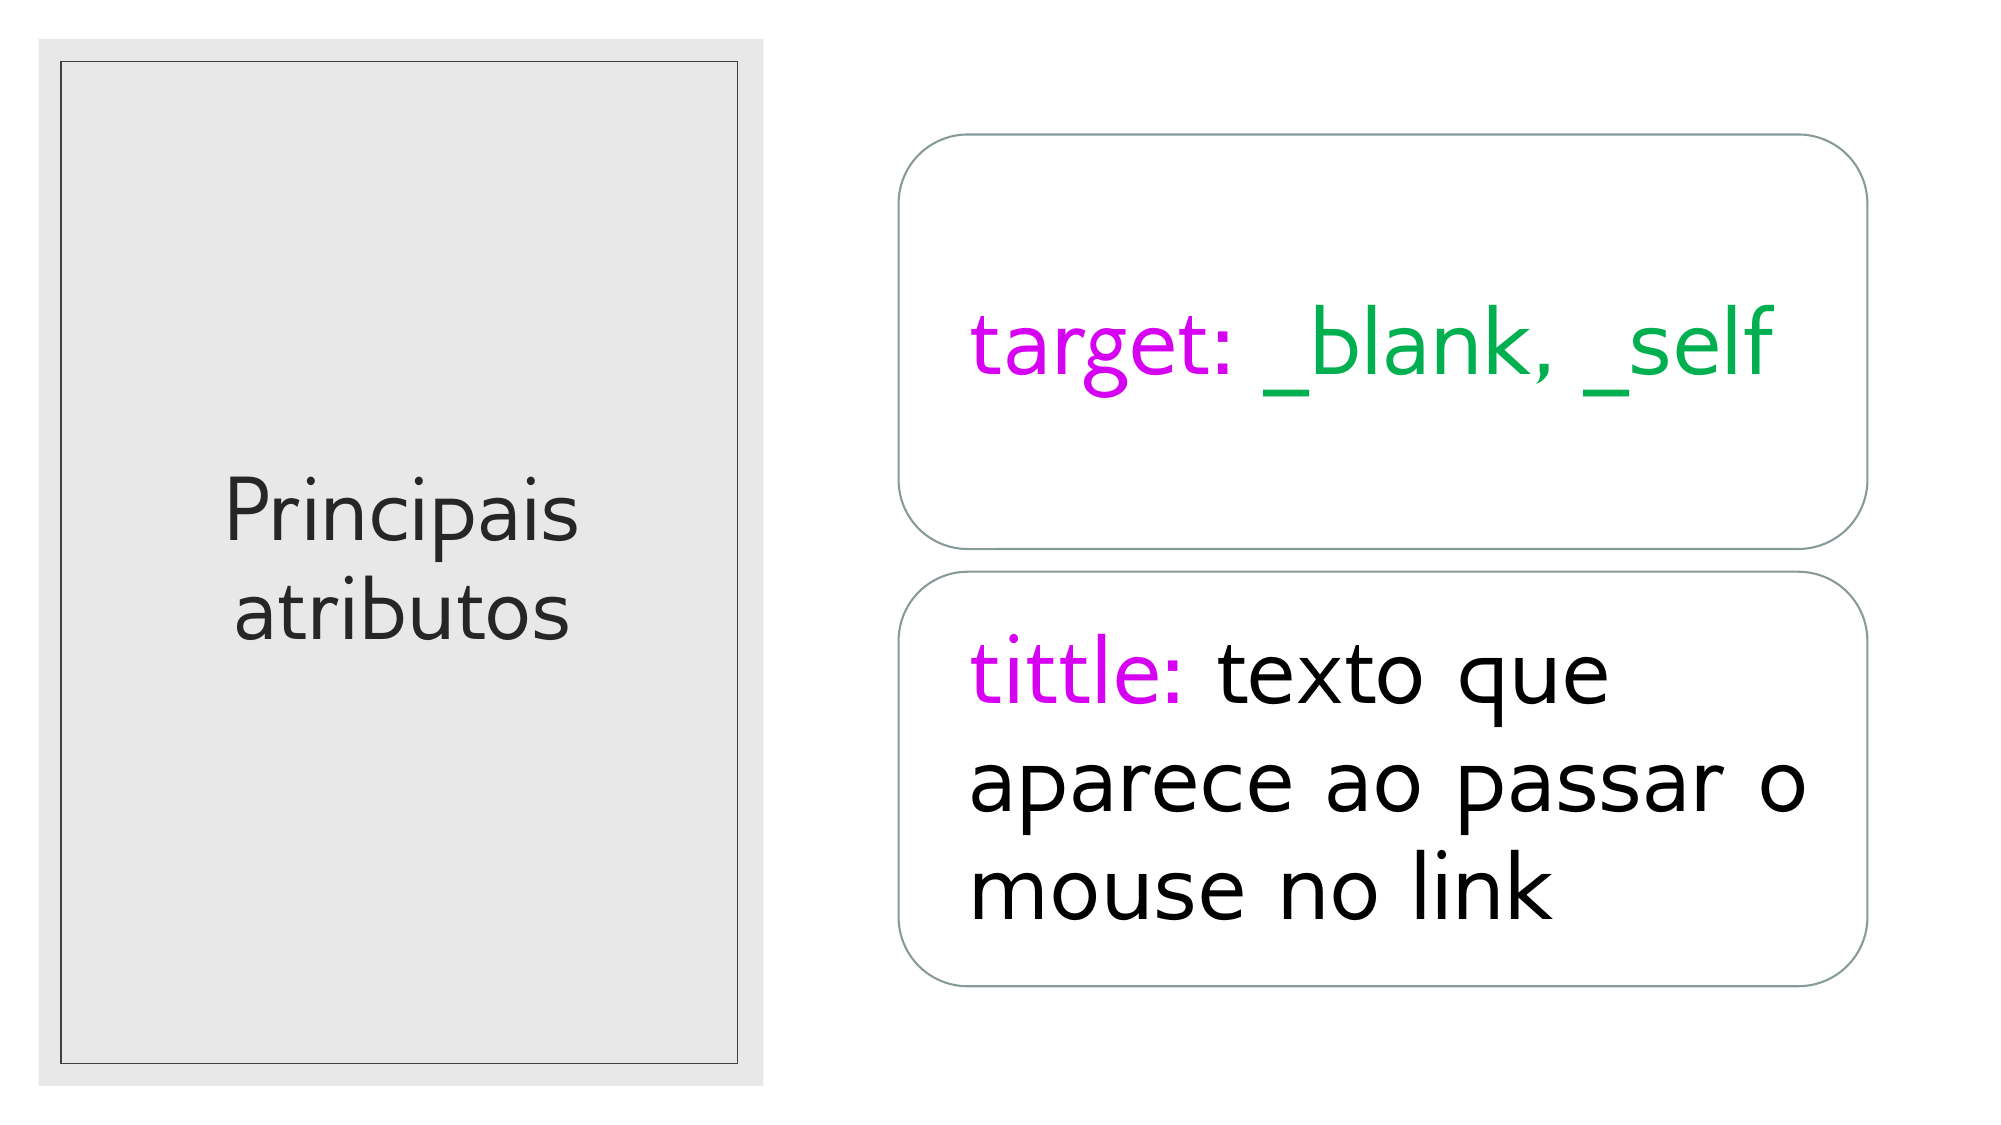

# Principais atributos
target: _blank, _self
tittle: texto que aparece ao passar o mouse no link
19